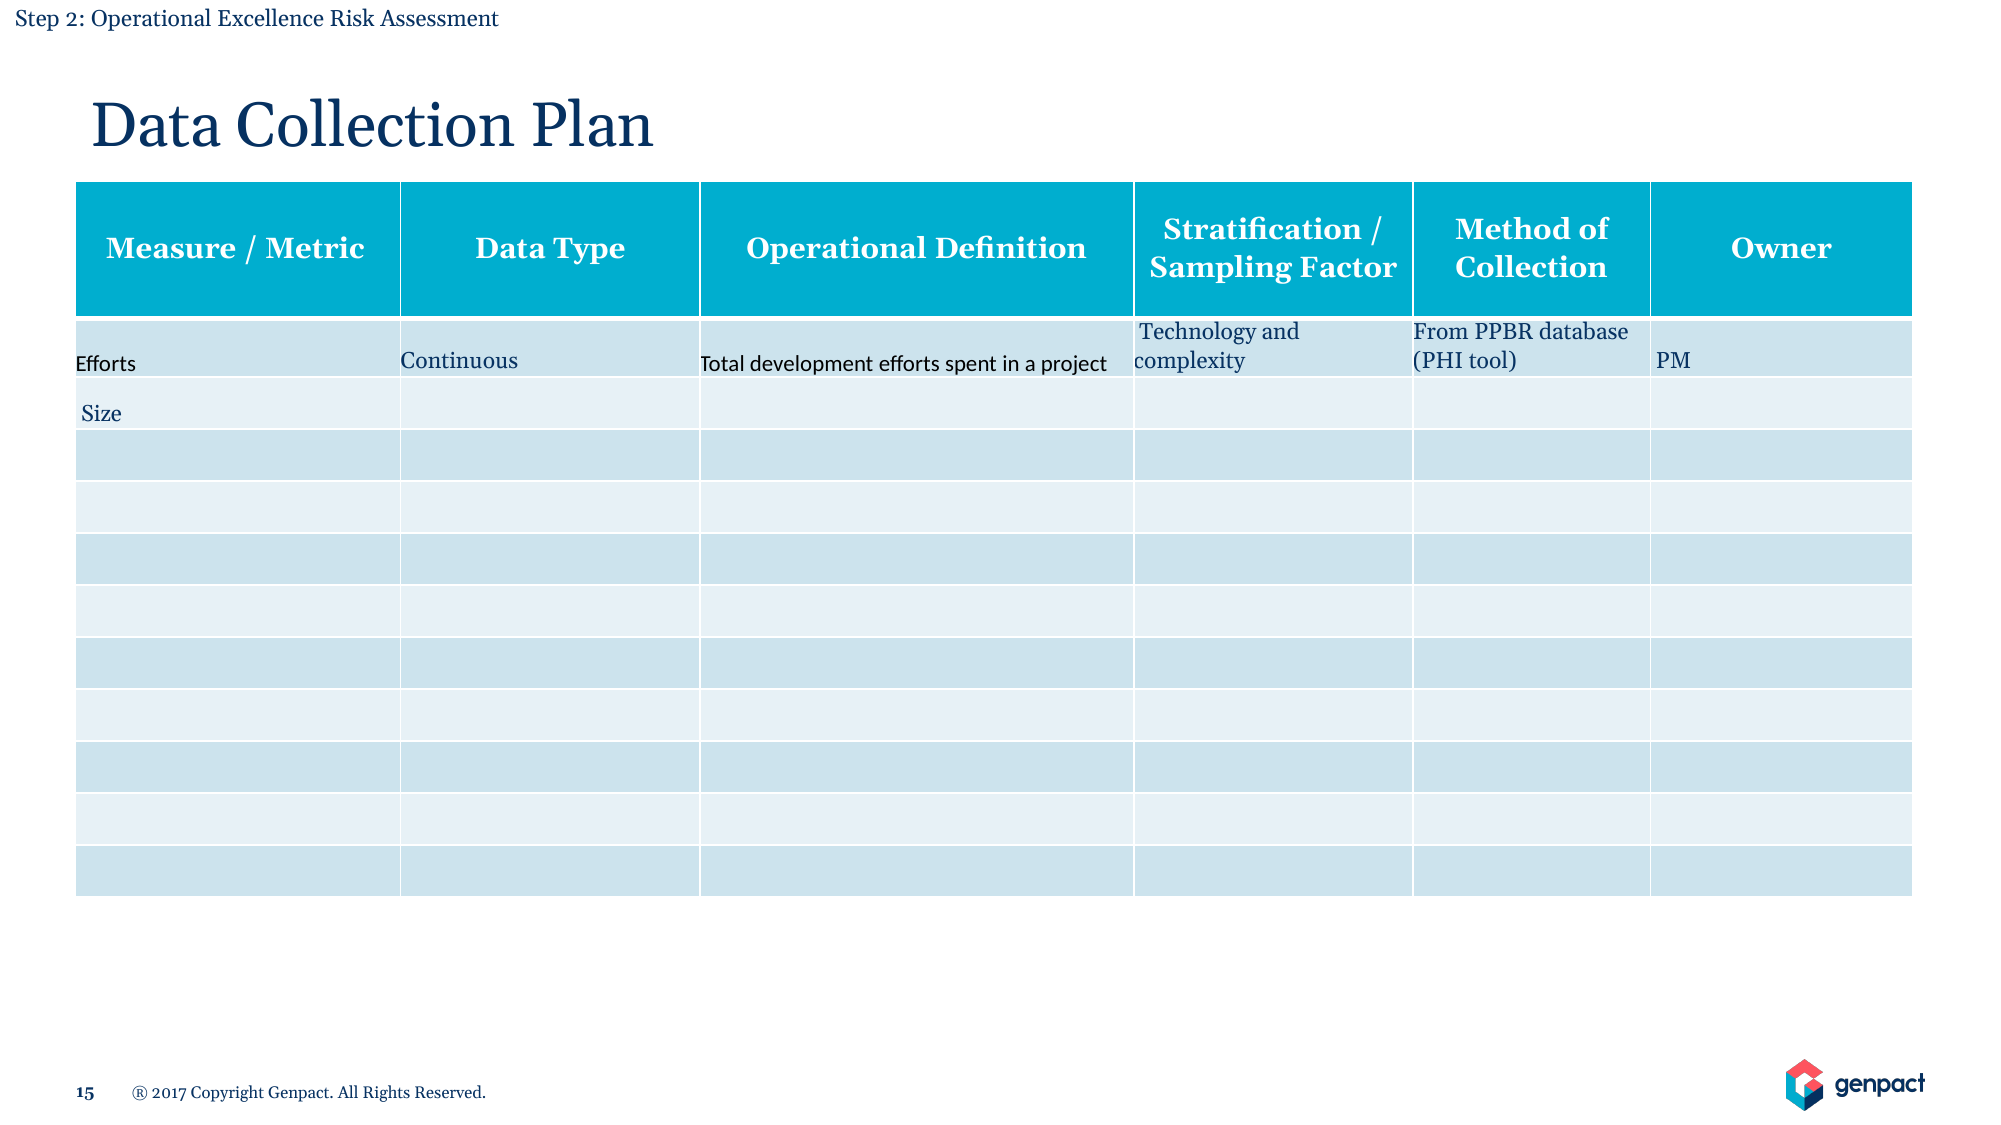

Step 2: Operational Excellence Risk Assessment
Data Collection Plan
| Measure / Metric | Data Type | Operational Definition | Stratification / Sampling Factor | Method of Collection | Owner |
| --- | --- | --- | --- | --- | --- |
| Efforts | Continuous | Total development efforts spent in a project | Technology and complexity | From PPBR database (PHI tool) | PM |
| Size |  |  |  |  |  |
|  |  |  |  |  |  |
|  |  |  |  |  |  |
|  |  |  |  |  |  |
|  |  |  |  |  |  |
|  |  |  |  |  |  |
|  |  |  |  |  |  |
|  |  |  |  |  |  |
|  |  |  |  |  |  |
|  |  |  |  |  |  |